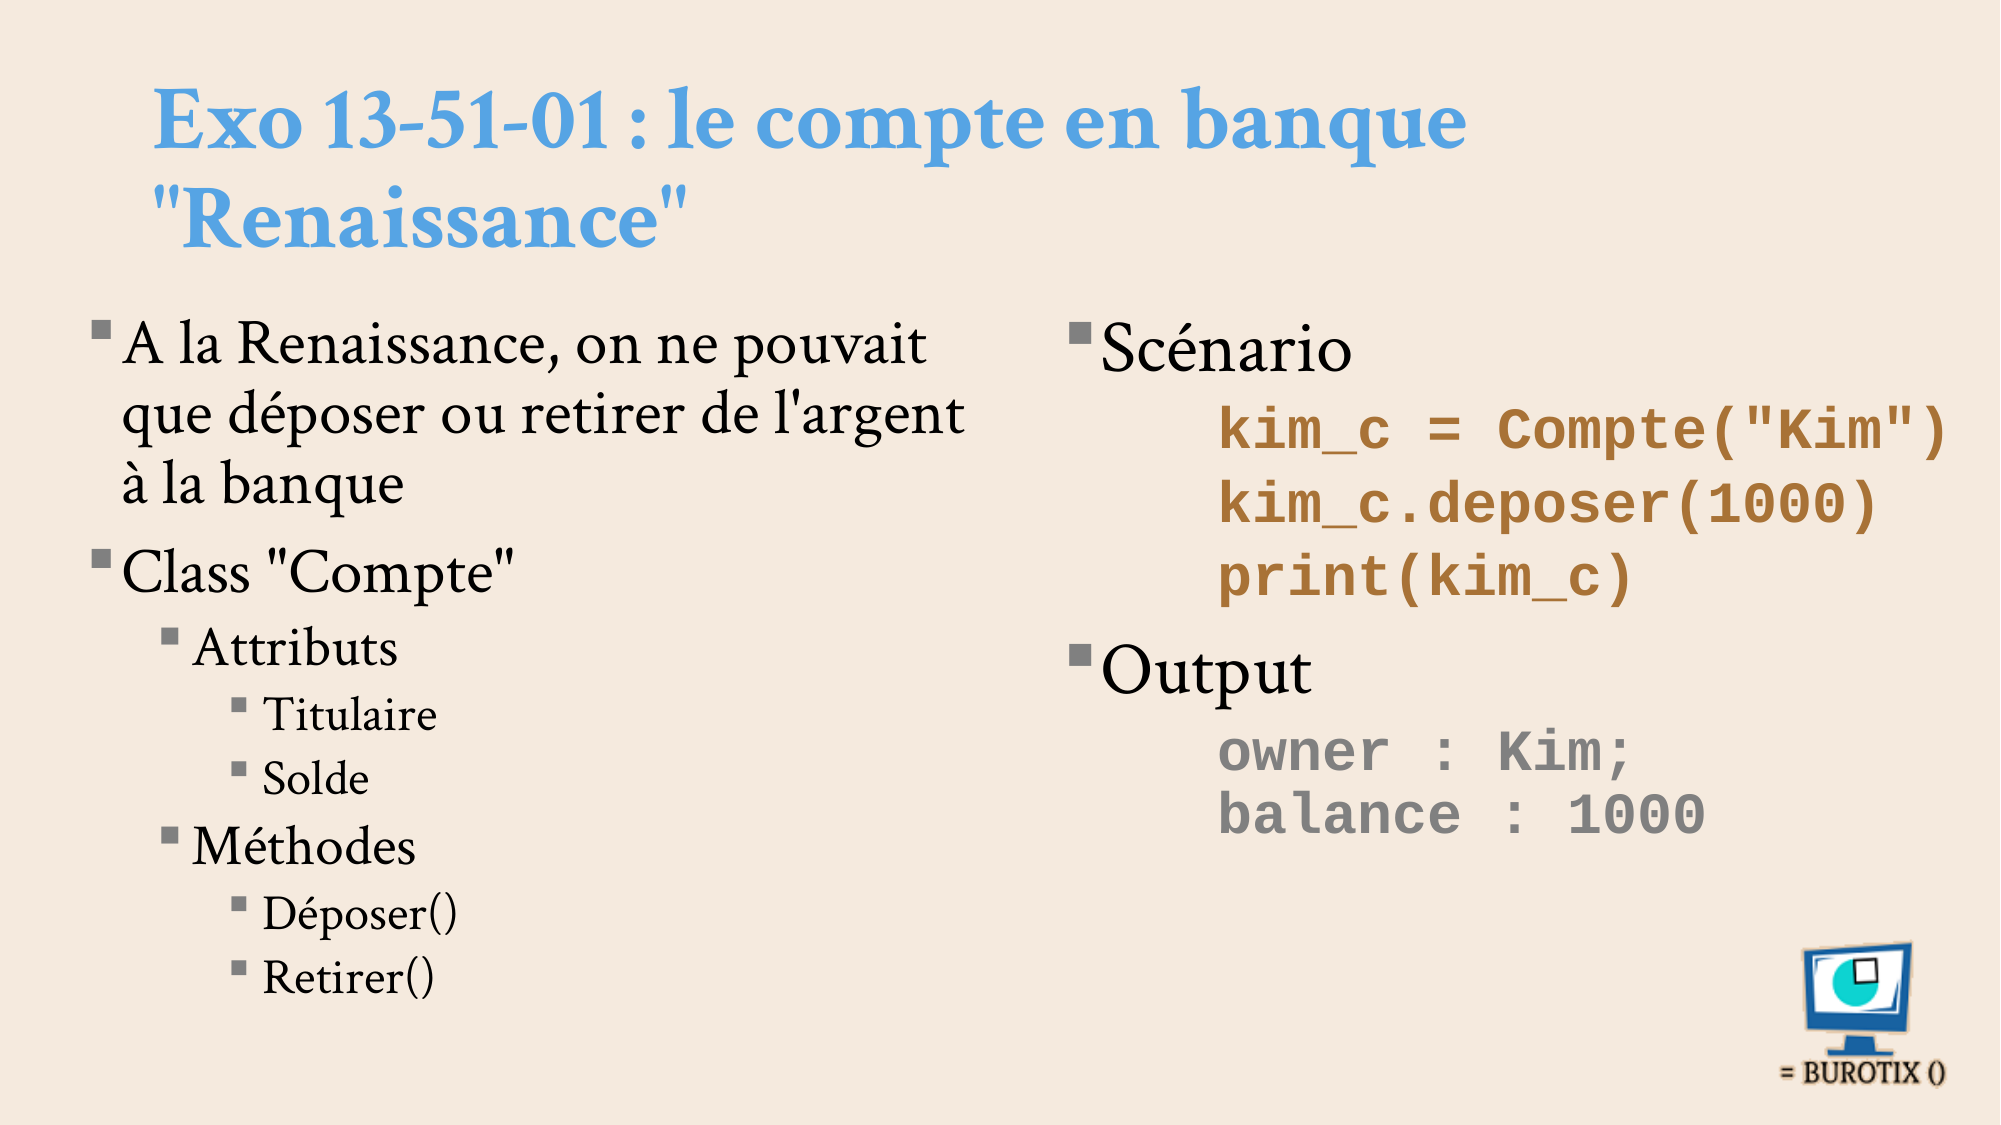

# Exo 13-51-01 : le compte en banque "Renaissance"
A la Renaissance, on ne pouvait que déposer ou retirer de l'argent à la banque
Class "Compte"
Attributs
Titulaire
Solde
Méthodes
Déposer()
Retirer()

Scénario
kim_c = Compte("Kim")
kim_c.deposer(1000)
print(kim_c)
Output
owner : Kim;
balance : 1000